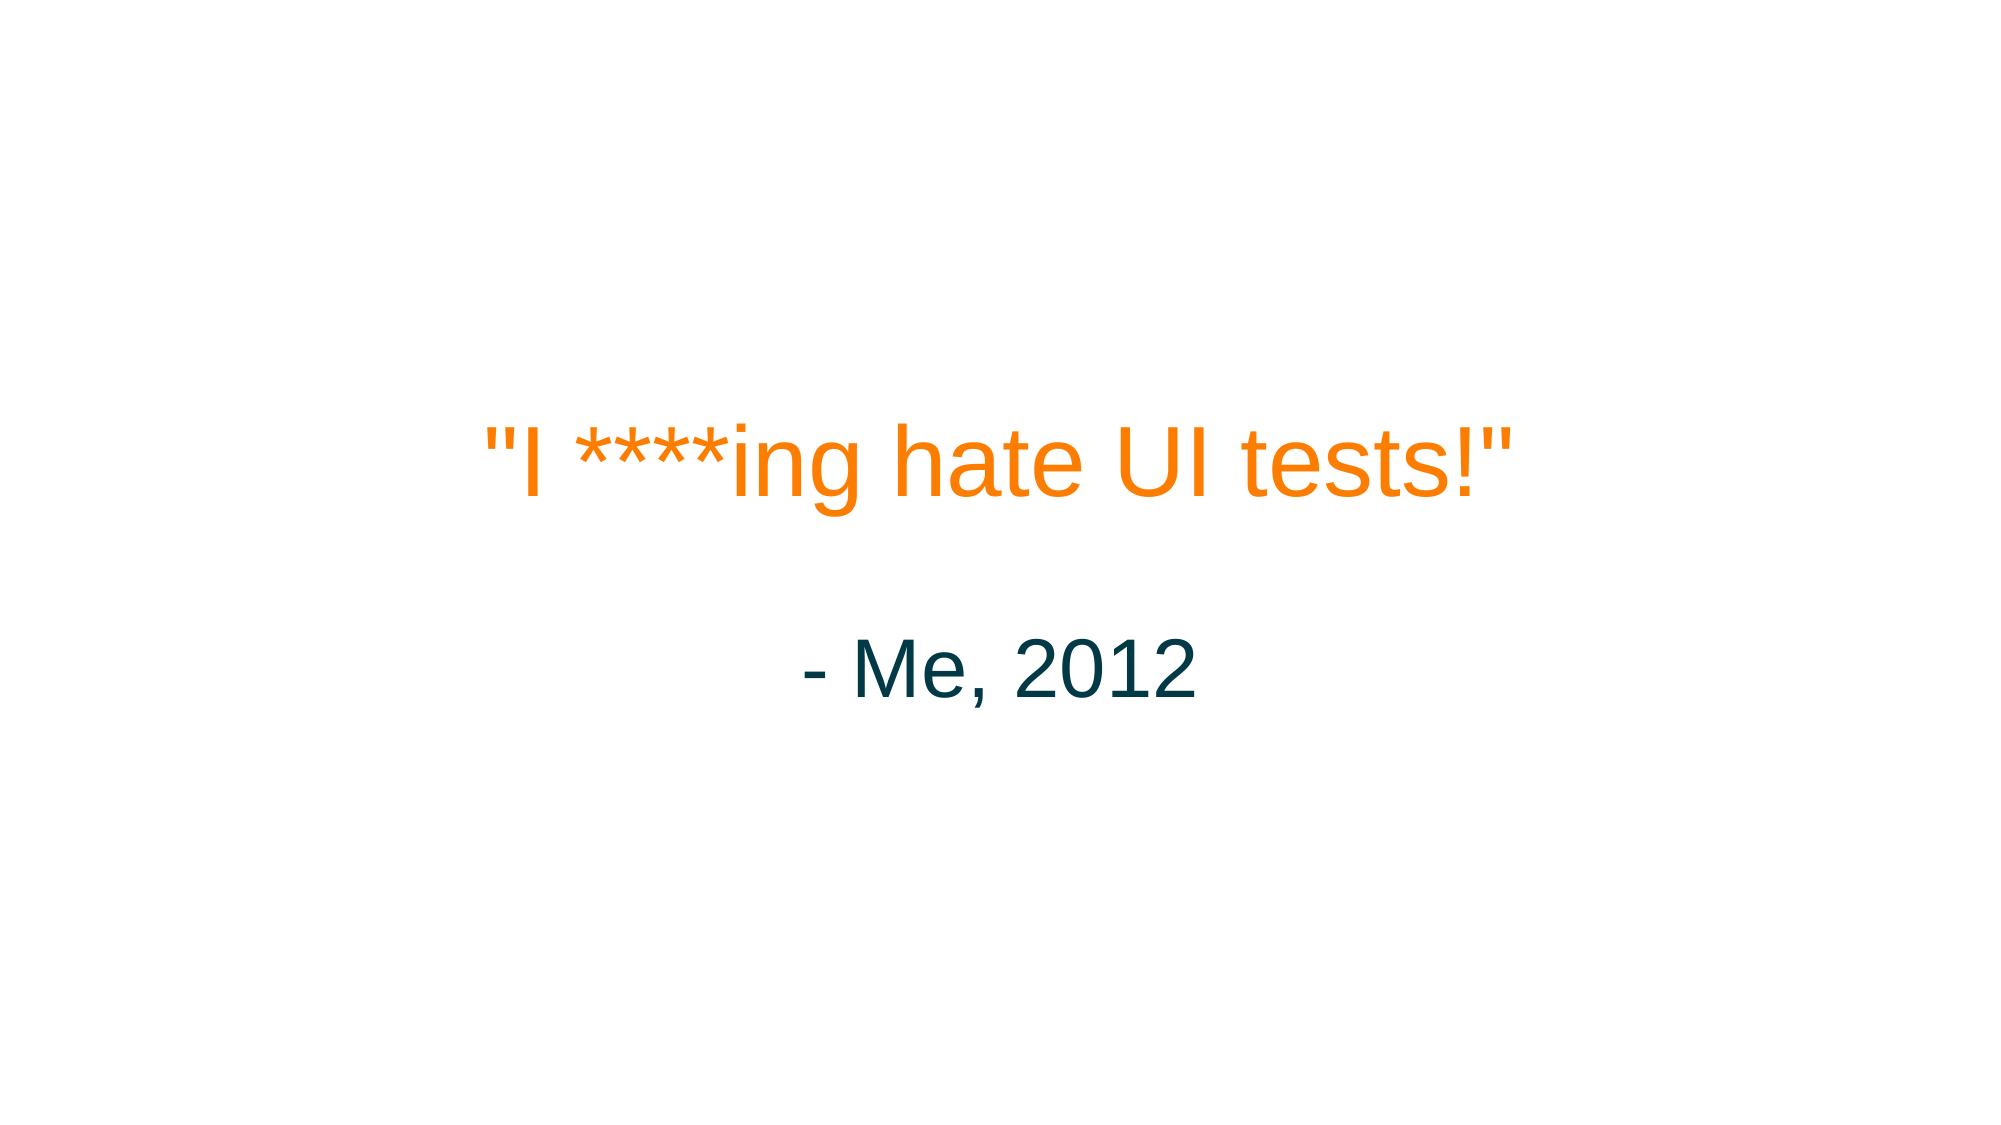

# "I ****ing hate UI tests!" - Me, 2012